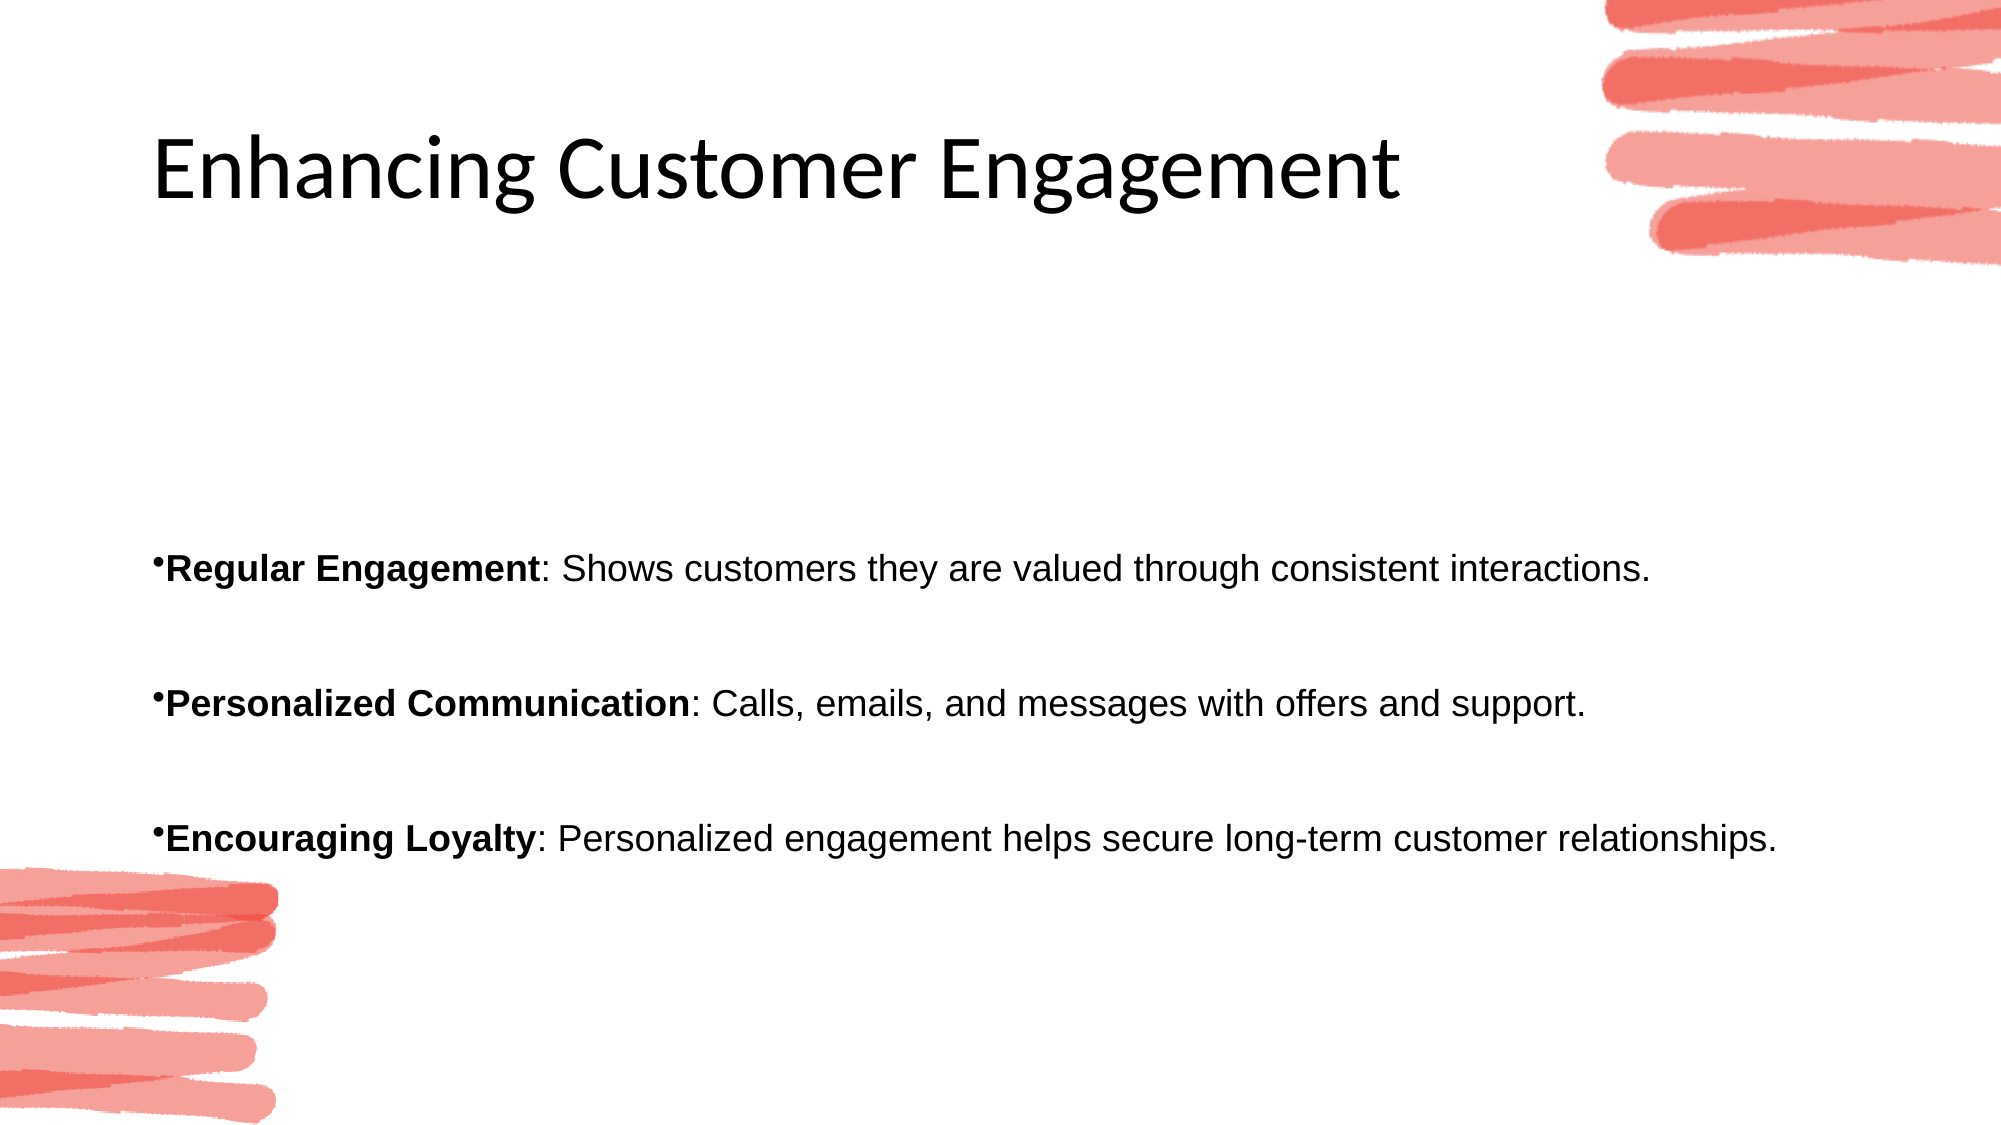

# Enhancing Customer Engagement
Regular Engagement: Shows customers they are valued through consistent interactions.
Personalized Communication: Calls, emails, and messages with offers and support.
Encouraging Loyalty: Personalized engagement helps secure long-term customer relationships.